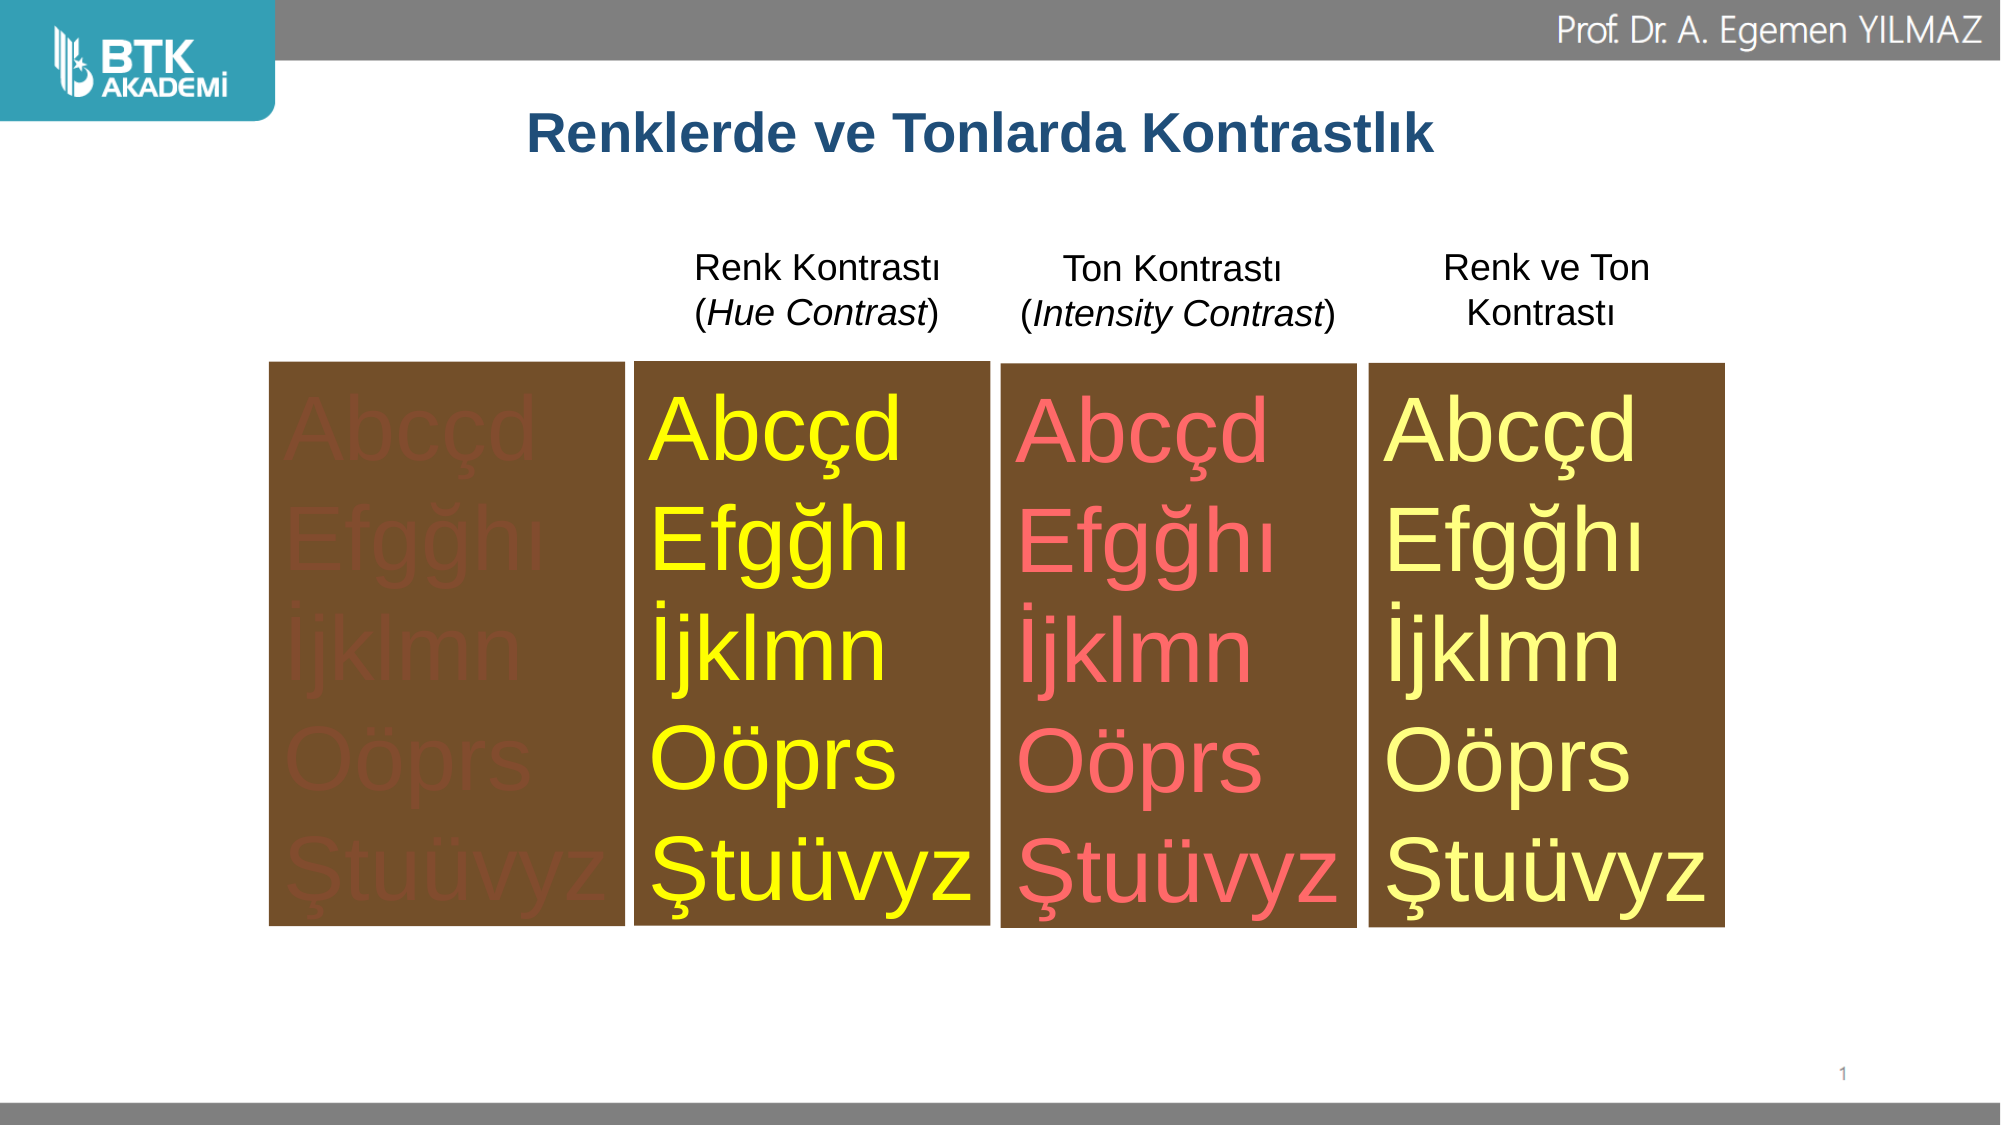

# Renklerde ve Tonlarda Kontrastlık
Renk Kontrastı
(Hue Contrast)

Renk ve Ton Kontrastı

Ton Kontrastı
(Intensity Contrast)

Abcçd
Efgğhı
İjklmn
Oöprs
Ştuüvyz
Abcçd
Efgğhı
İjklmn
Oöprs
Ştuüvyz
Abcçd
Efgğhı
İjklmn
Oöprs
Ştuüvyz
Abcçd
Efgğhı
İjklmn
Oöprs
Ştuüvyz
36